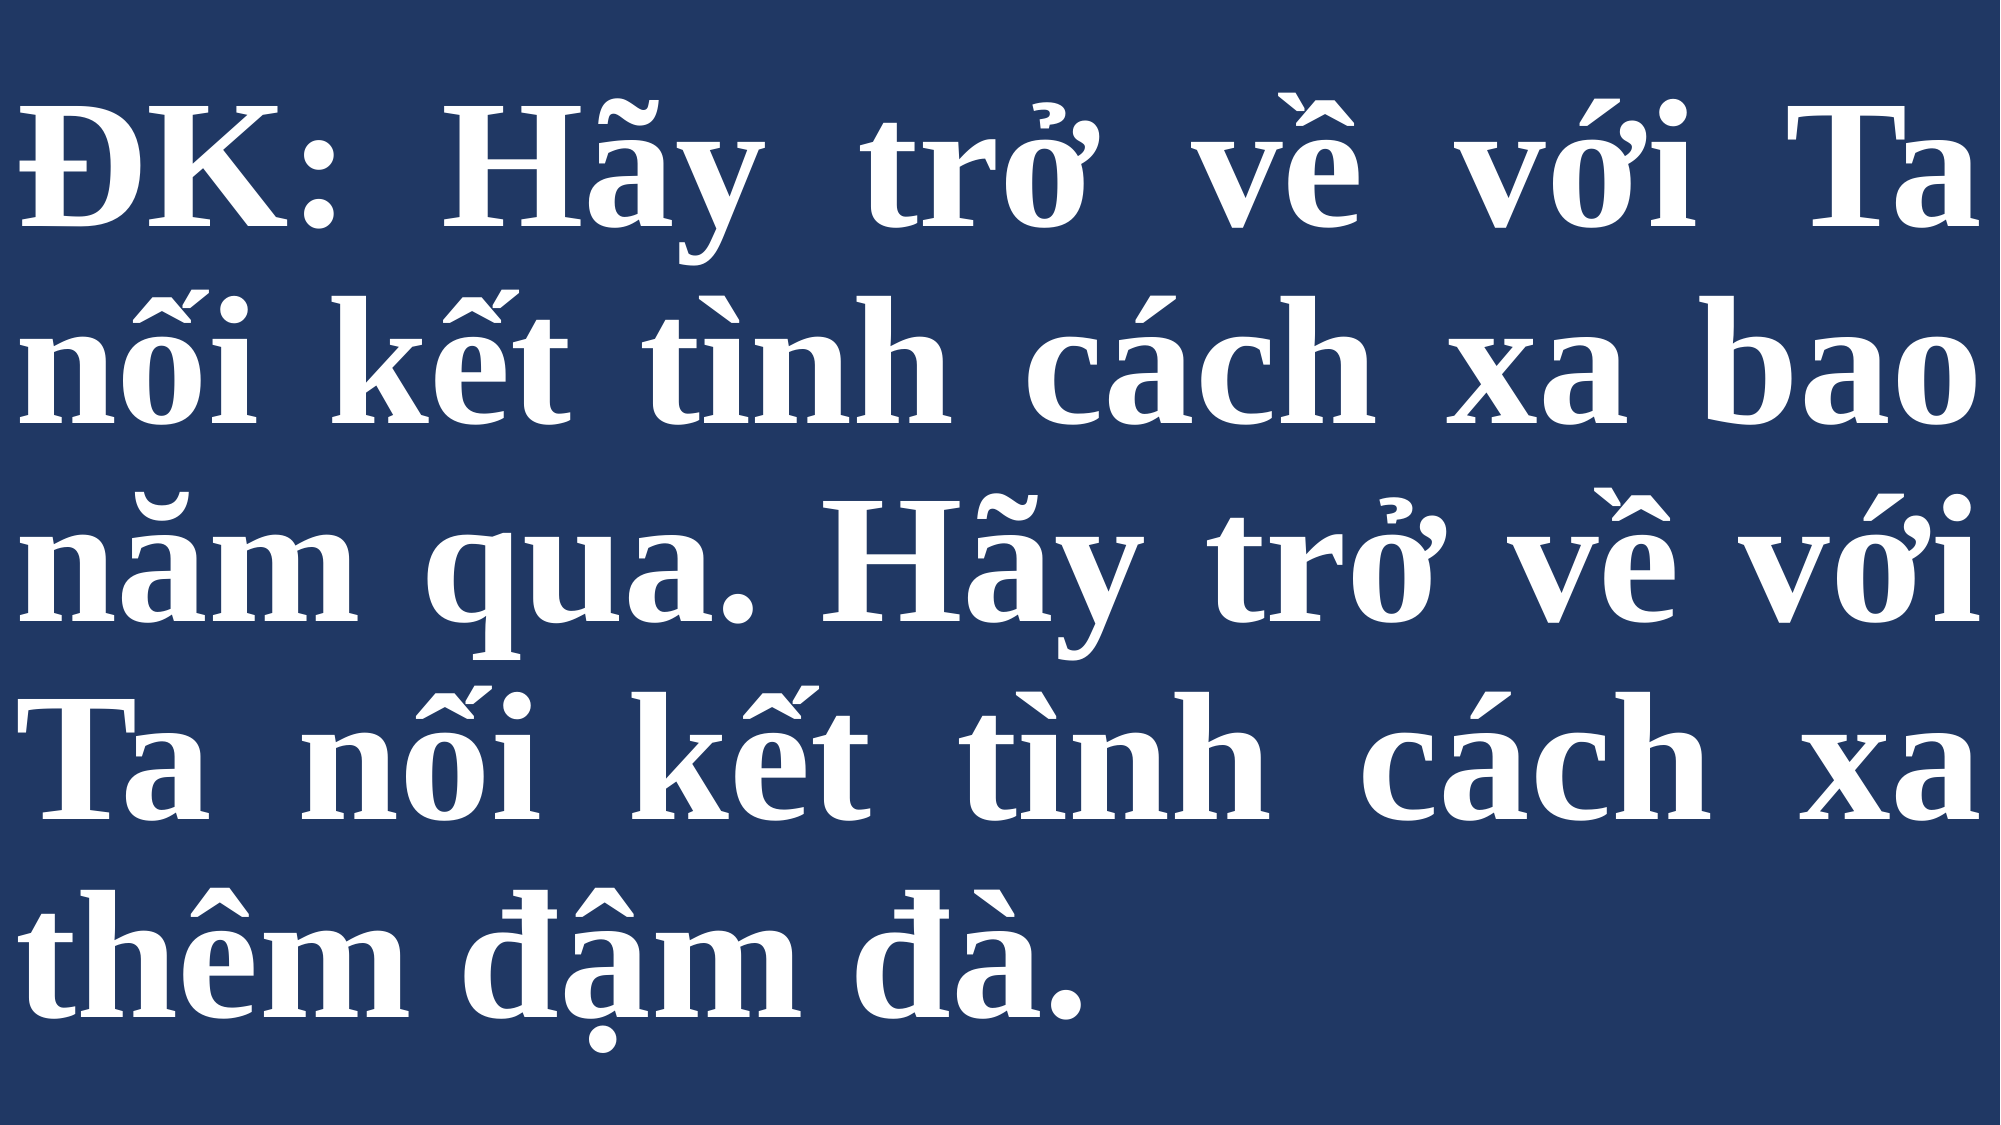

# ĐK: Hãy trở về với Ta nối kết tình cách xa bao năm qua. Hãy trở về với Ta nối kết tình cách xa thêm đậm đà.